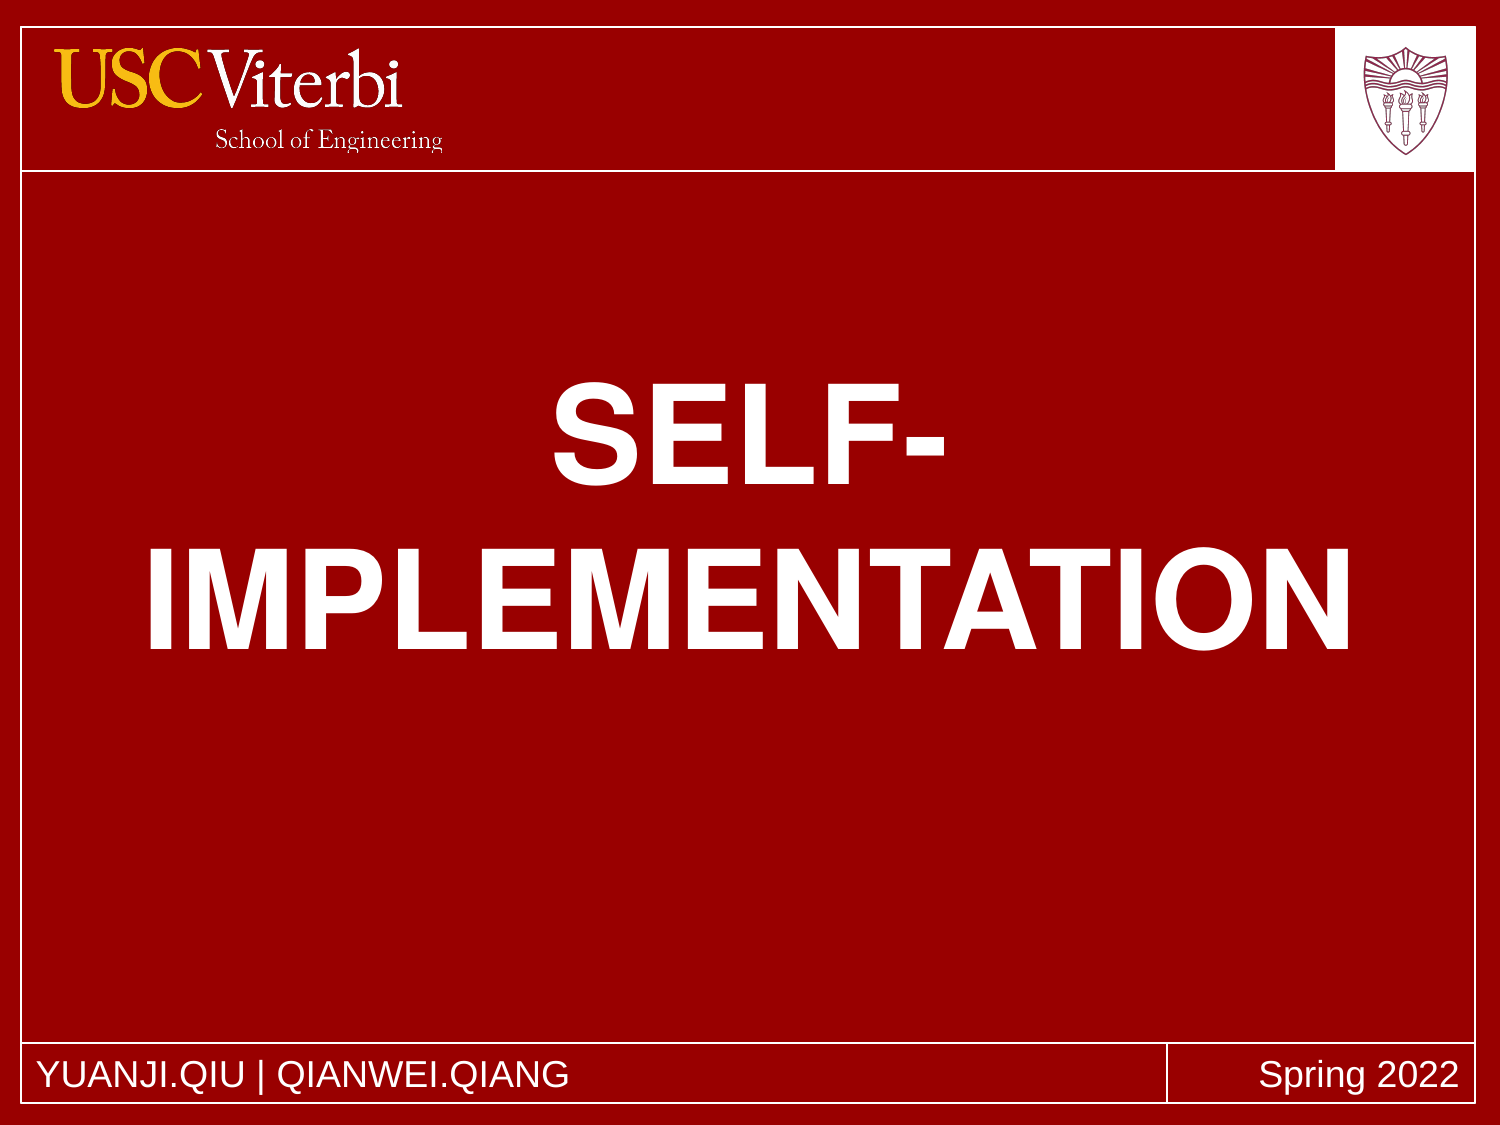

# SELF-IMPLEMENTATION
YUANJI.QIU | QIANWEI.QIANG
Spring 2022